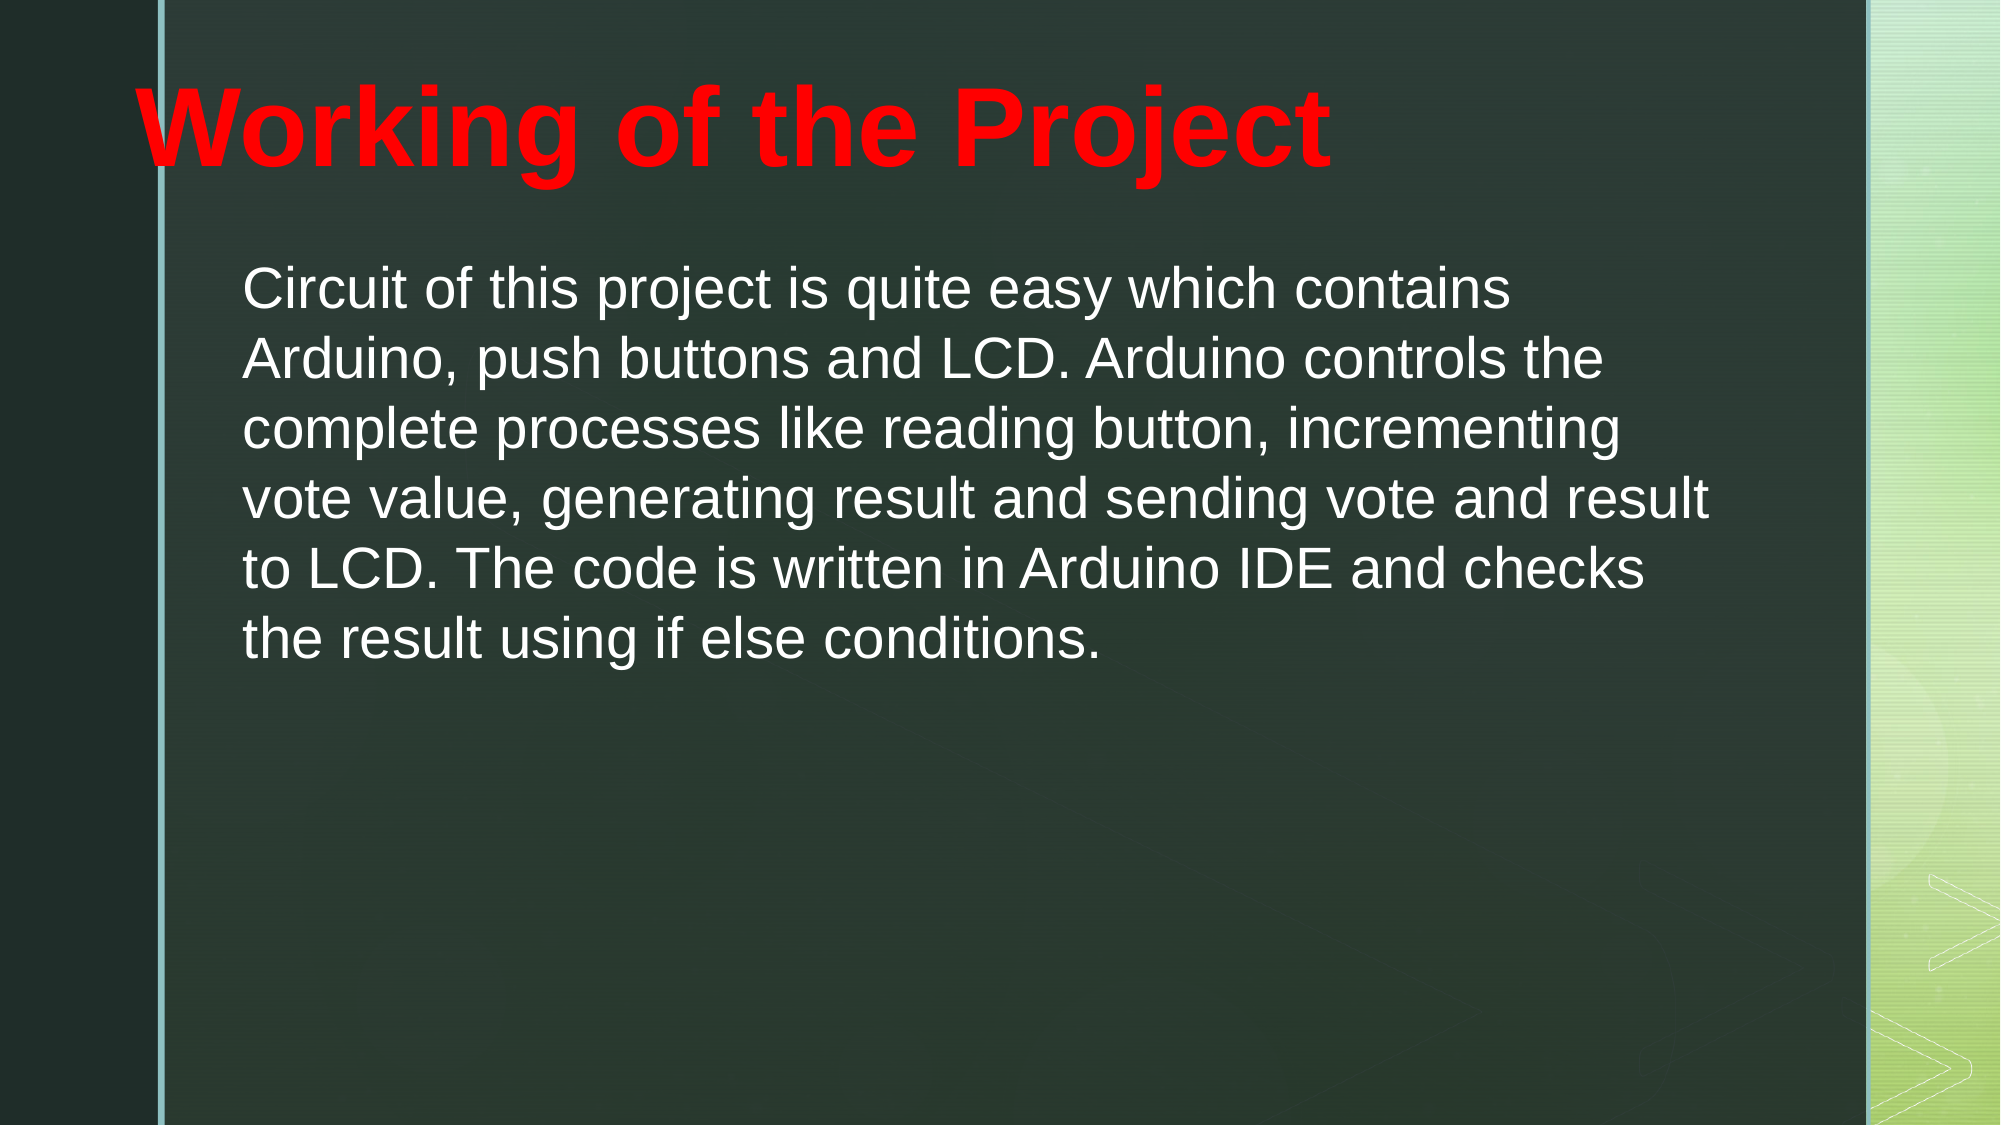

Working of the Project

Circuit of this project is quite easy which contains Arduino, push buttons and LCD. Arduino controls the complete processes like reading button, incrementing vote value, generating result and sending vote and result to LCD. The code is written in Arduino IDE and checks the result using if else conditions.